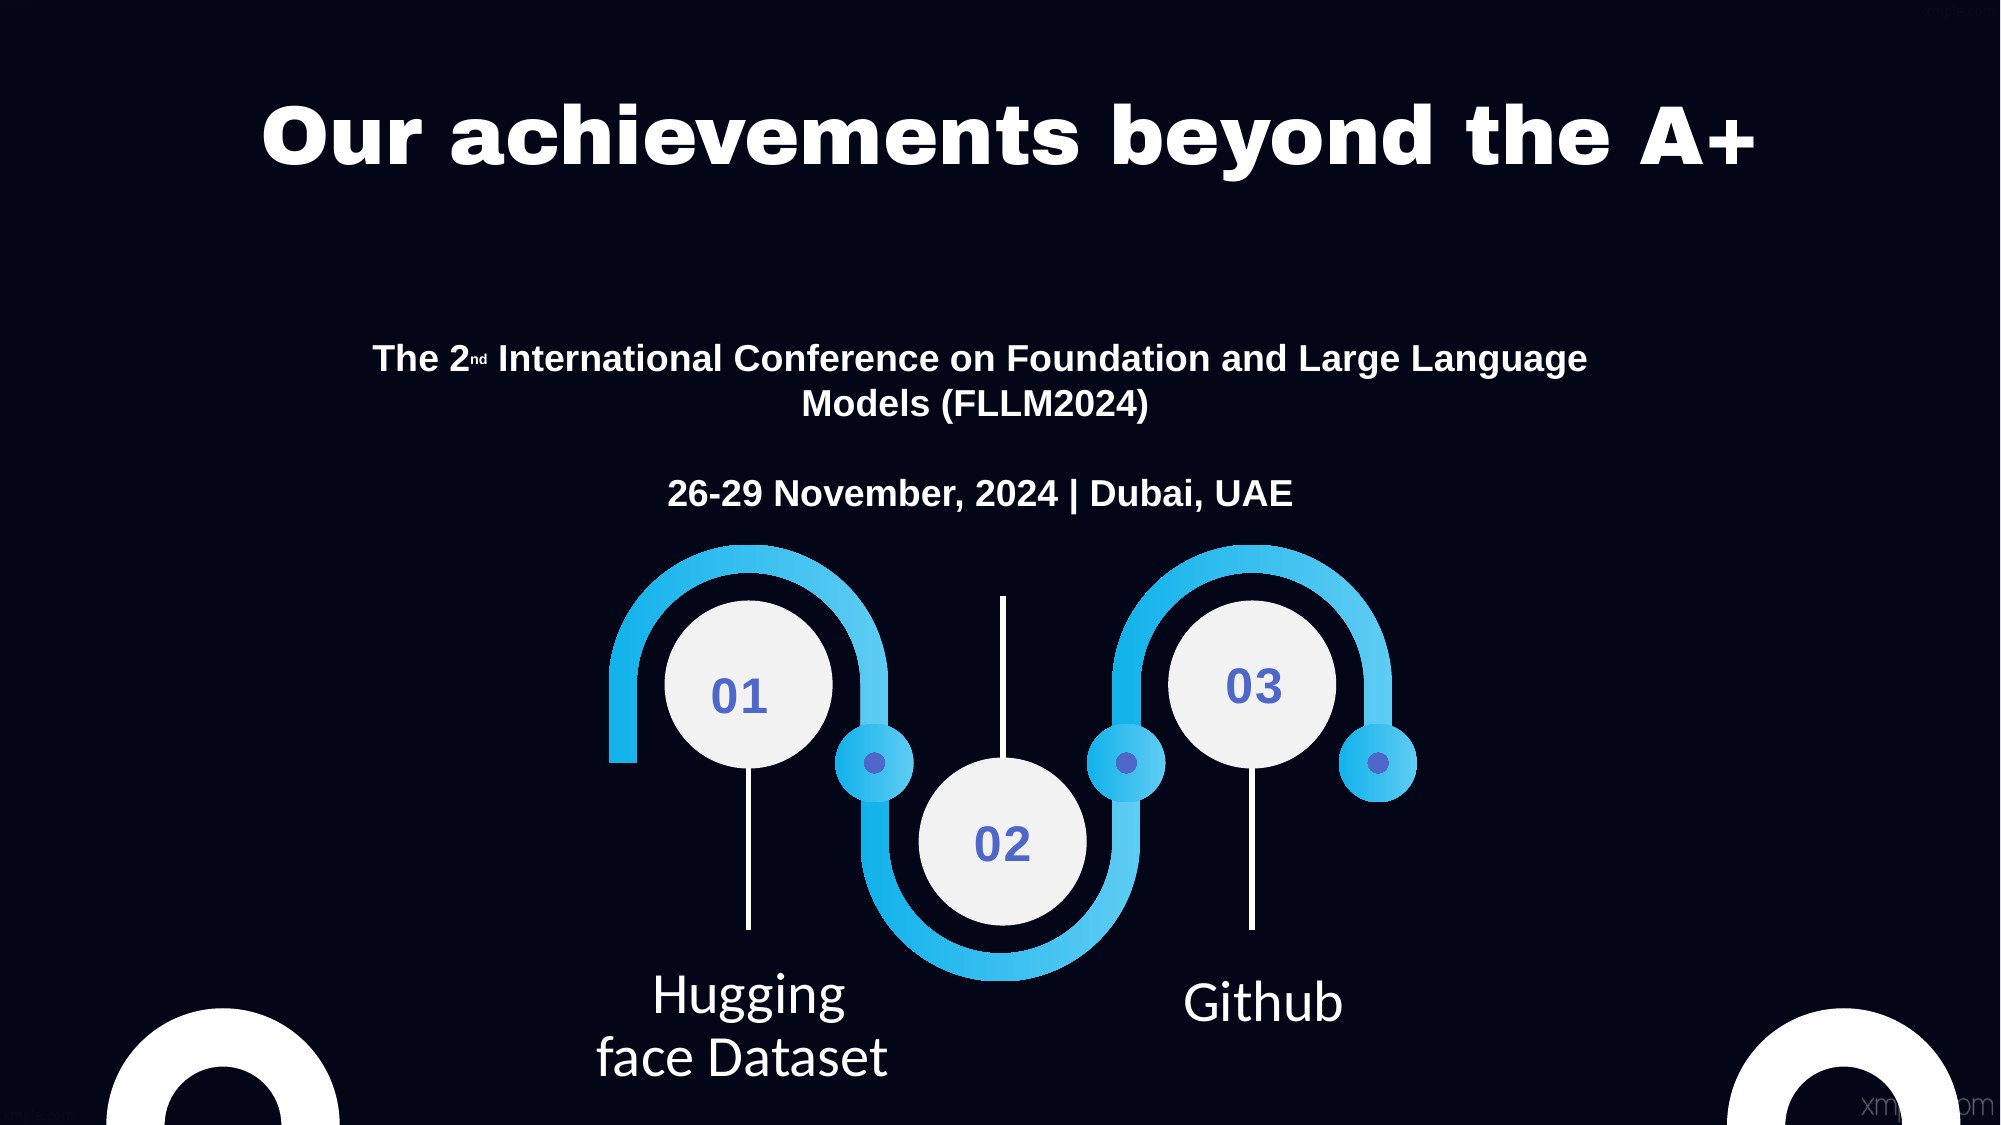

Our achievements beyond the A+
The 2nd International Conference on Foundation and Large Language Models (FLLM2024)
26-29 November, 2024 | Dubai, UAE

03
01

02
Hugging face Dataset

Github